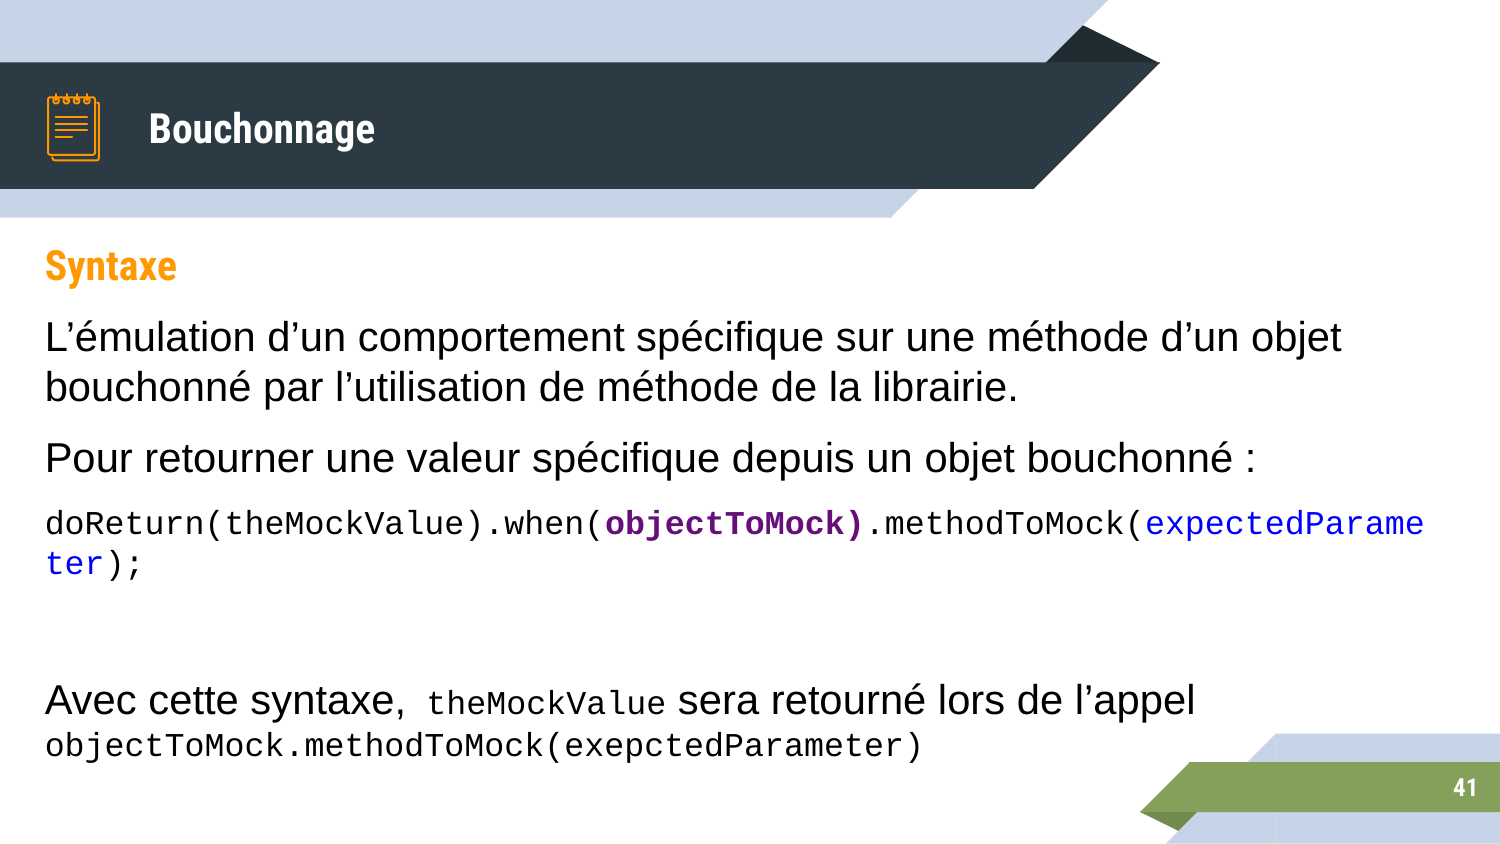

# Bouchonnage

Syntaxe
L’émulation d’un comportement spécifique sur une méthode d’un objet bouchonné par l’utilisation de méthode de la librairie.
Pour retourner une valeur spécifique depuis un objet bouchonné :
doReturn(theMockValue).when(objectToMock).methodToMock(expectedParameter);

Avec cette syntaxe, theMockValue sera retourné lors de l’appel objectToMock.methodToMock(exepctedParameter)

41